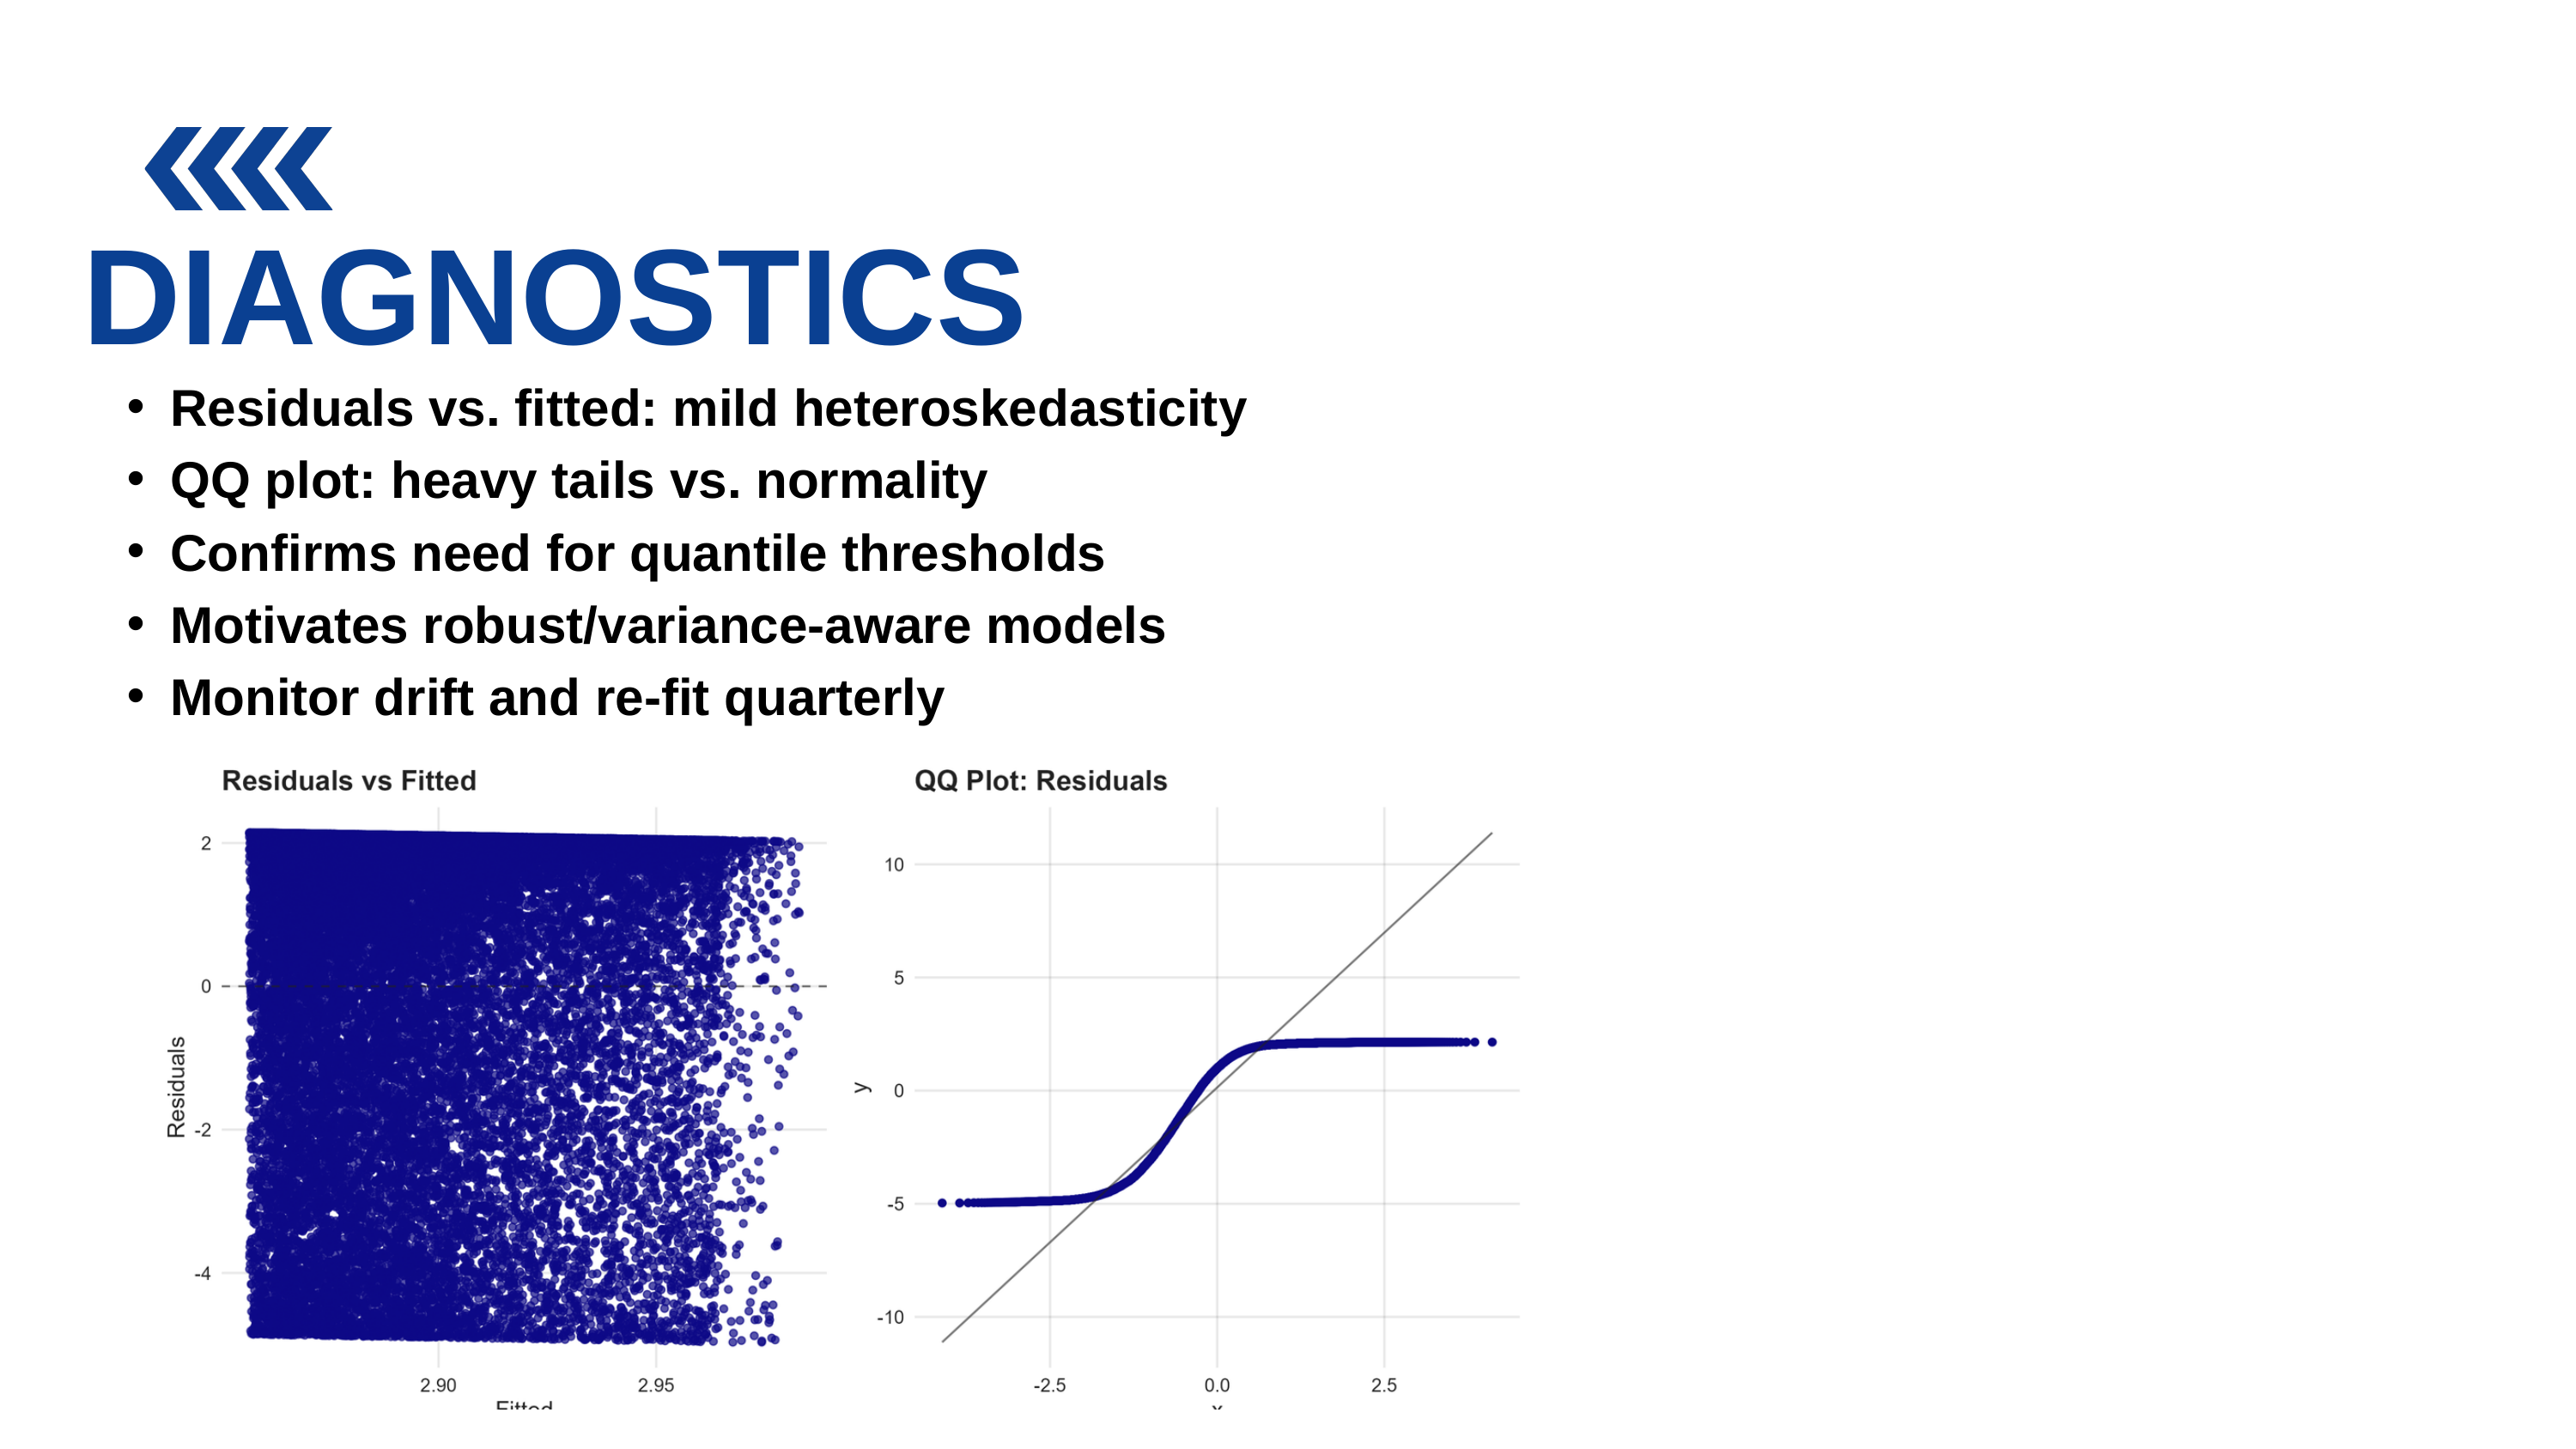

DIAGNOSTICS
Residuals vs. fitted: mild heteroskedasticity
QQ plot: heavy tails vs. normality
Confirms need for quantile thresholds
Motivates robust/variance-aware models
Monitor drift and re-fit quarterly